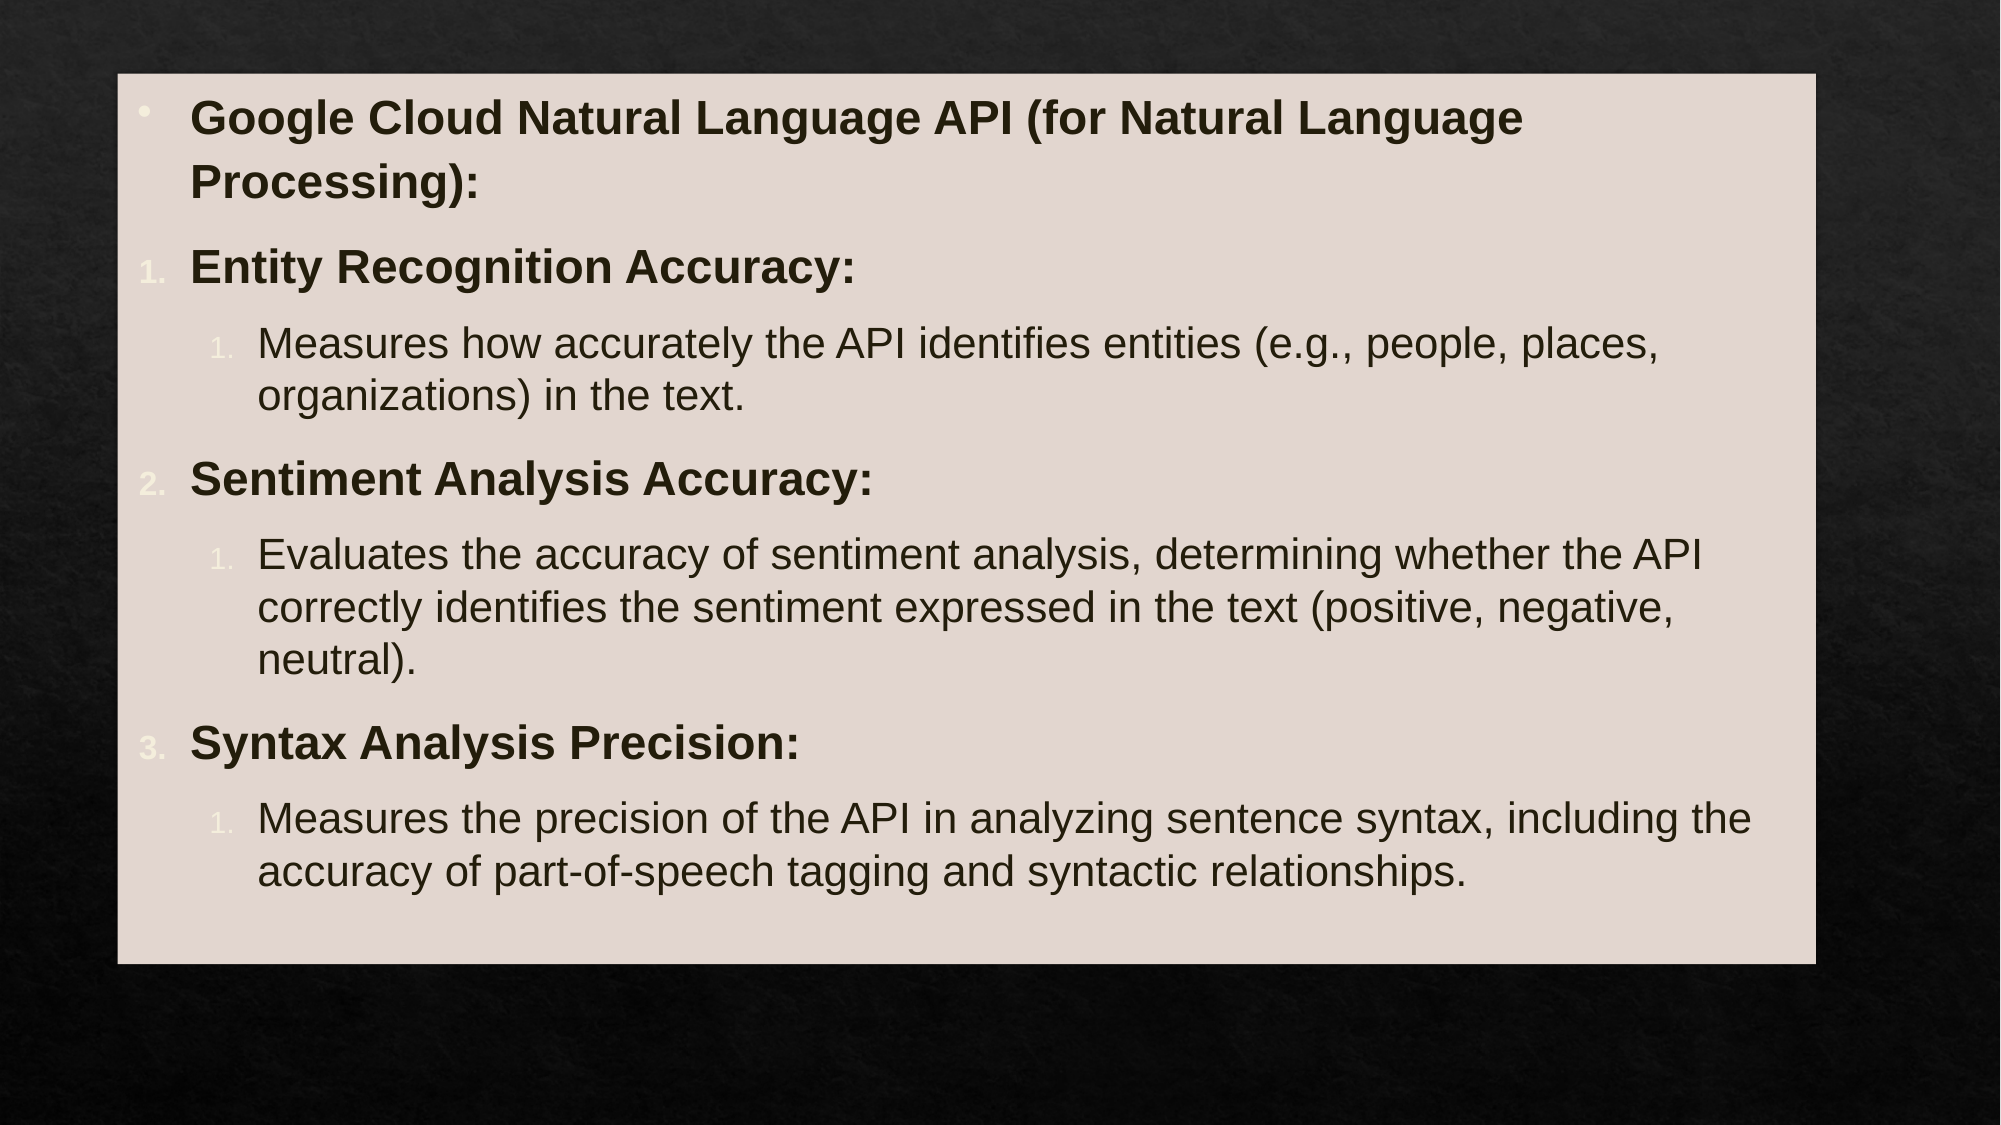

Google Cloud Natural Language API (for Natural Language Processing):
Entity Recognition Accuracy:
Measures how accurately the API identifies entities (e.g., people, places, organizations) in the text.
Sentiment Analysis Accuracy:
Evaluates the accuracy of sentiment analysis, determining whether the API correctly identifies the sentiment expressed in the text (positive, negative, neutral).
Syntax Analysis Precision:
Measures the precision of the API in analyzing sentence syntax, including the accuracy of part-of-speech tagging and syntactic relationships.